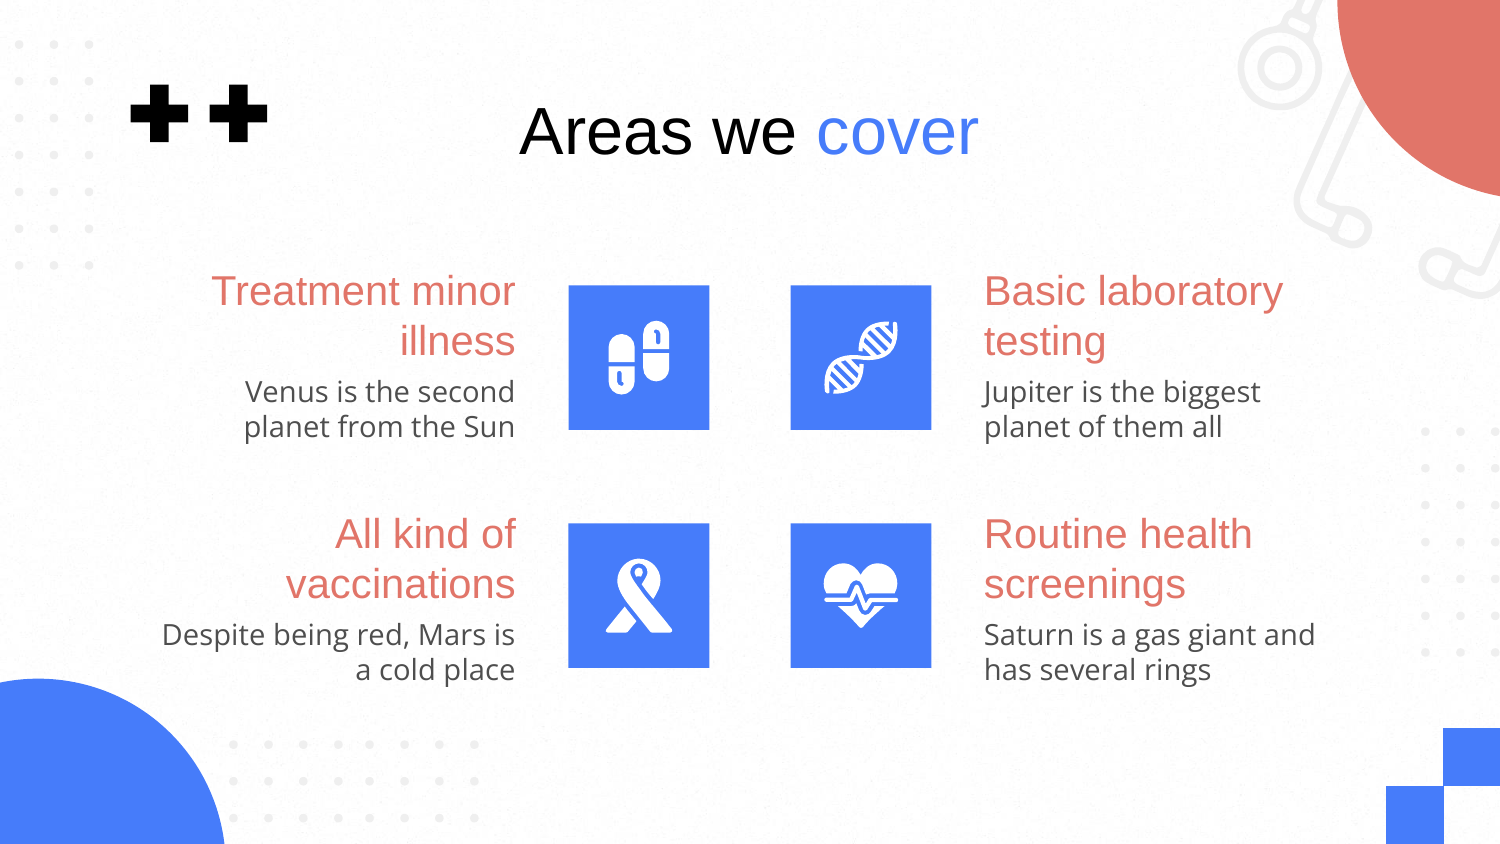

# Areas we cover
Treatment minor illness
Basic laboratory testing

Venus is the second planet from the Sun
Jupiter is the biggest planet of them all
All kind of vaccinations
Routine health screenings

Despite being red, Mars is a cold place
Saturn is a gas giant and has several rings